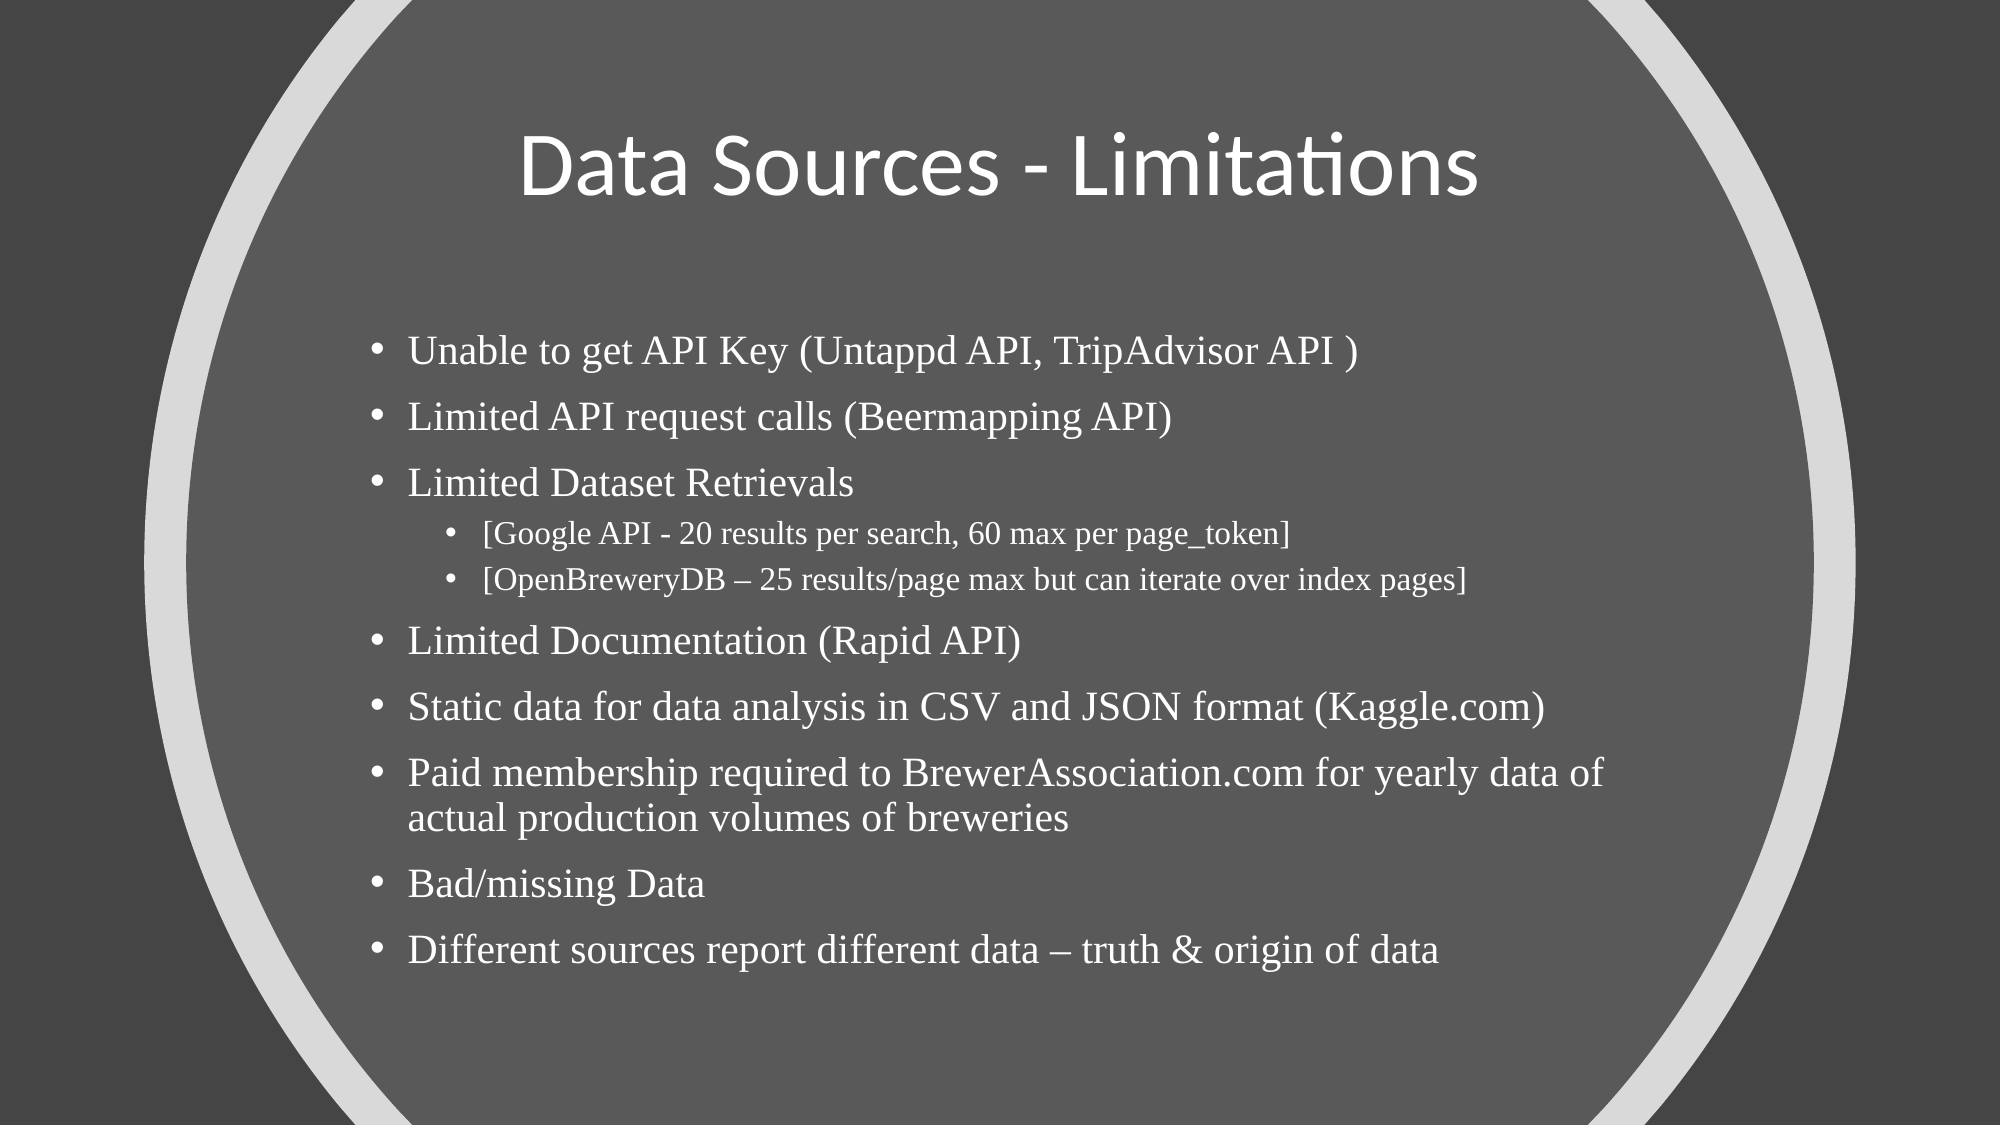

# Data Sources - Limitations
Unable to get API Key (Untappd API, TripAdvisor API )
Limited API request calls (Beermapping API)
Limited Dataset Retrievals
[Google API - 20 results per search, 60 max per page_token]
[OpenBreweryDB – 25 results/page max but can iterate over index pages]
Limited Documentation (Rapid API)
Static data for data analysis in CSV and JSON format (Kaggle.com)
Paid membership required to BrewerAssociation.com for yearly data of actual production volumes of breweries
Bad/missing Data
Different sources report different data – truth & origin of data